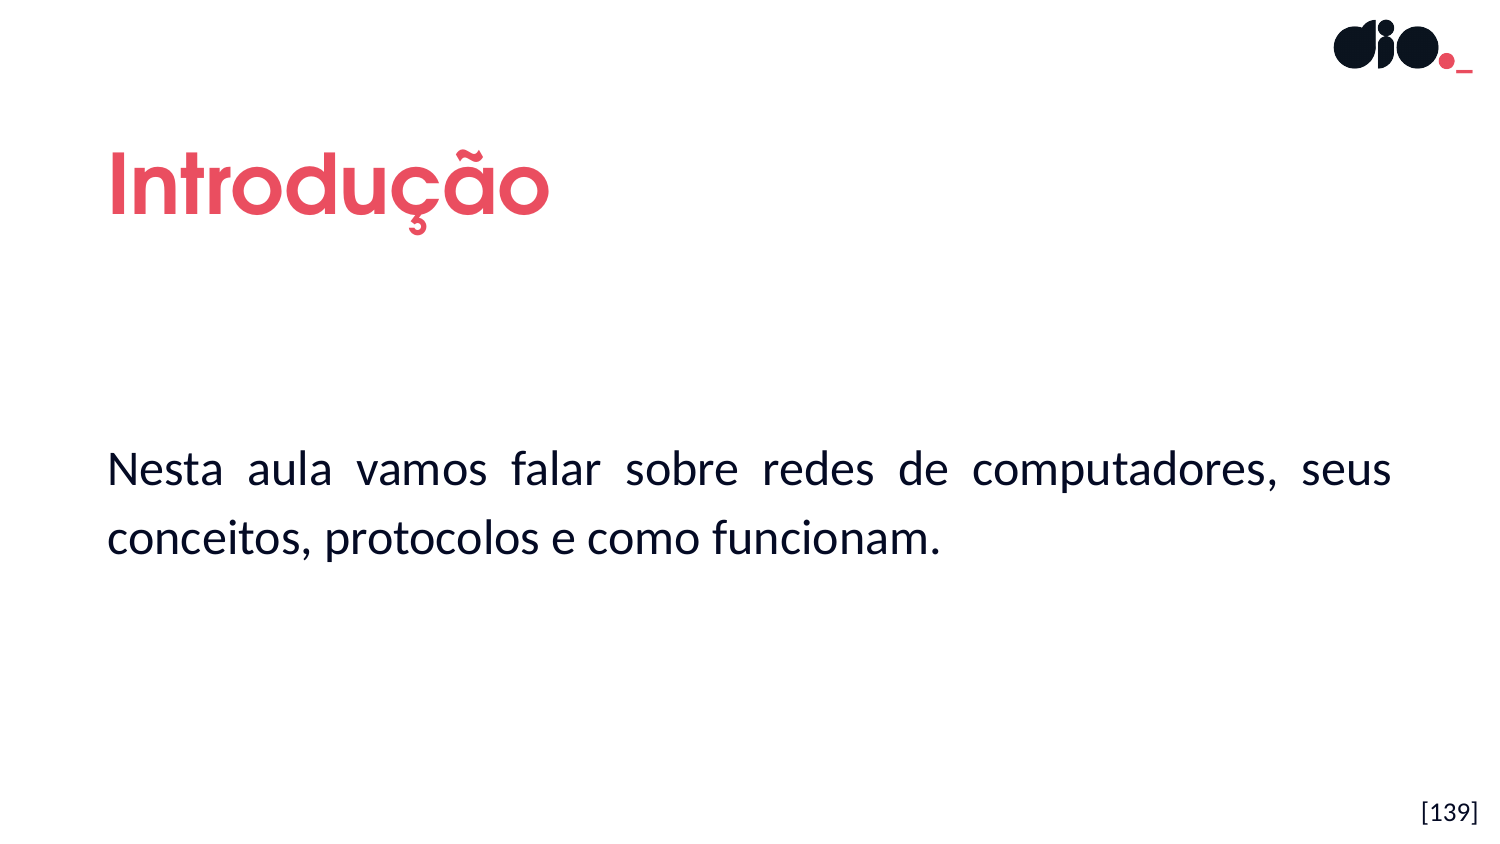

Introdução
Nesta aula vamos falar sobre redes de computadores, seus conceitos, protocolos e como funcionam.
[139]